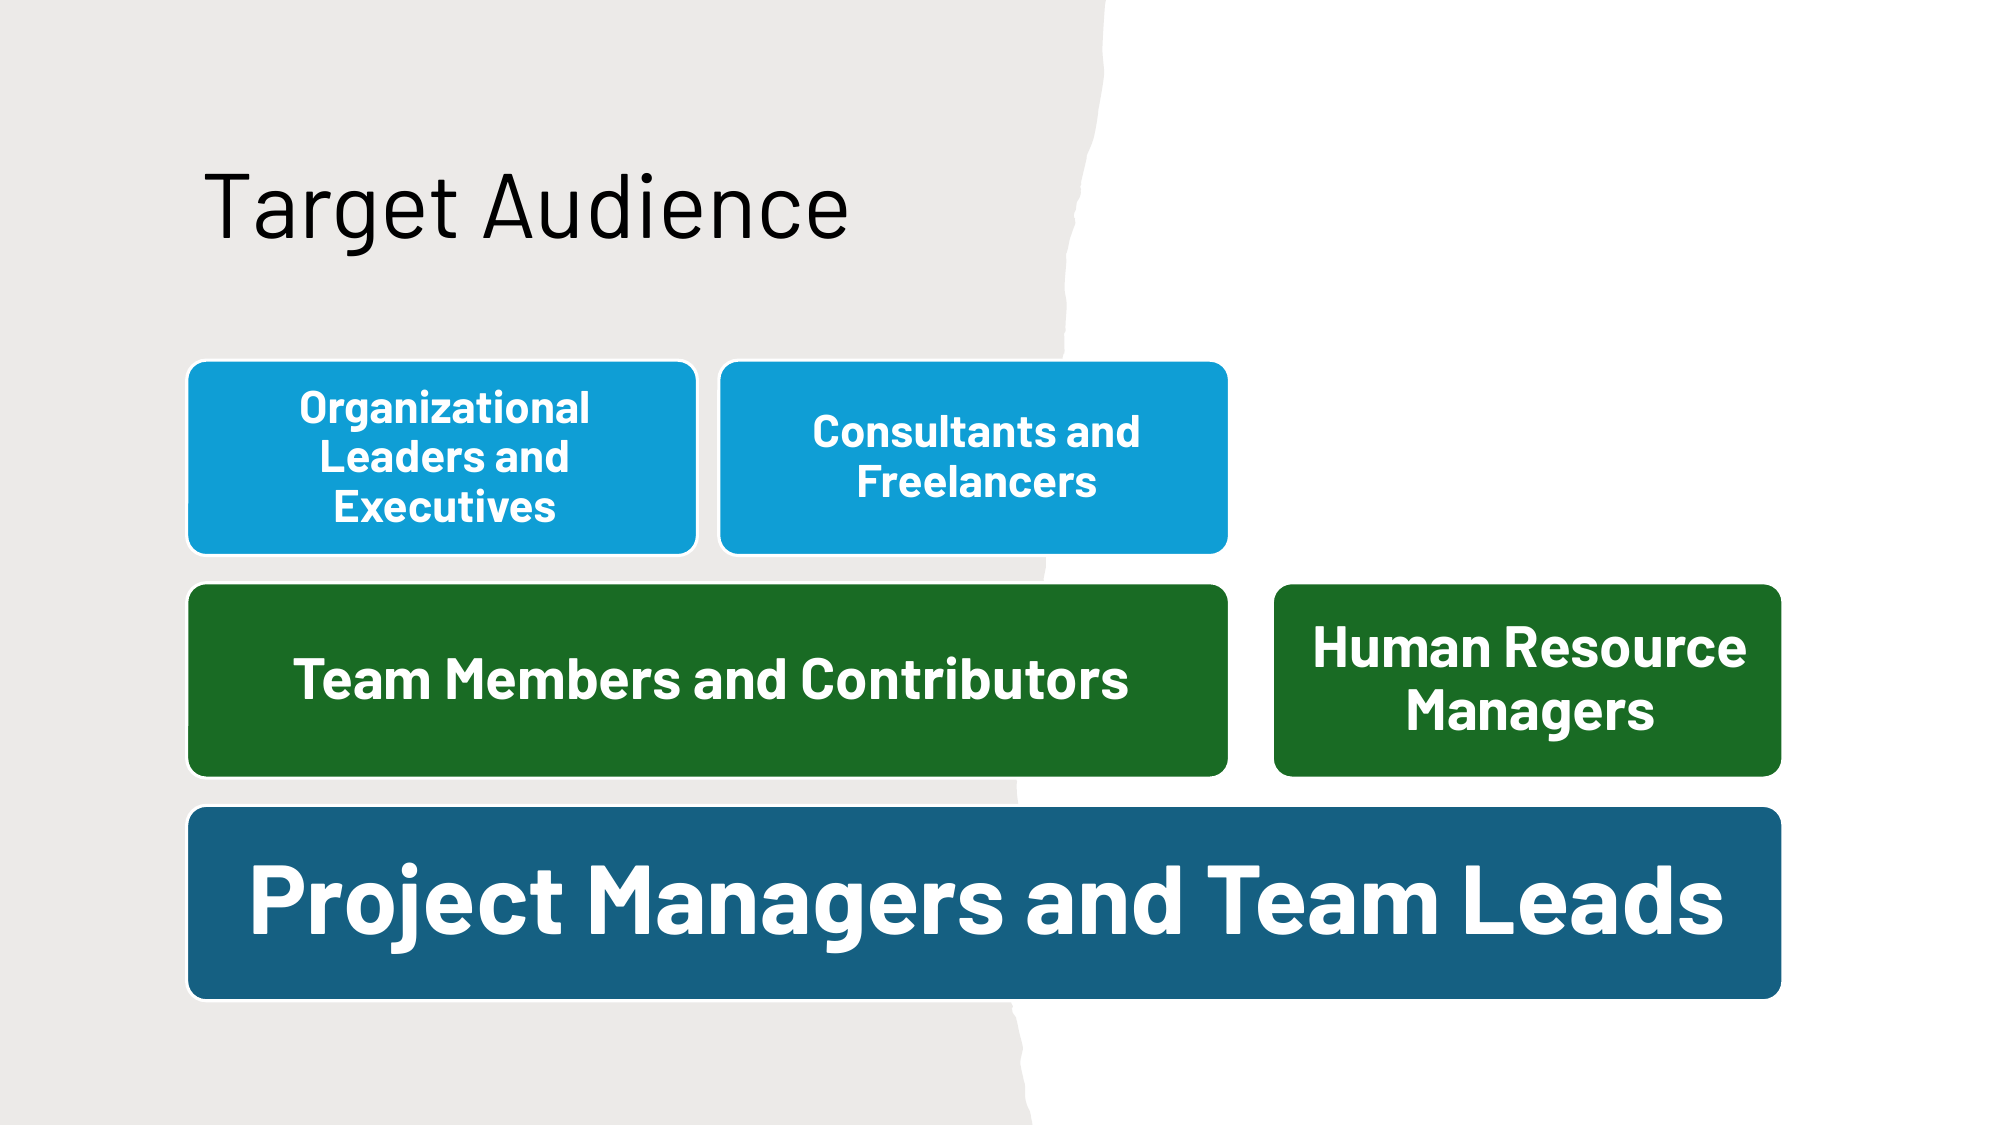

# Target Audience
Project Managers and Team Leads
Team Members and Contributors
Organizational Leaders and Executives
Consultants and Freelancers
Human Resource Managers